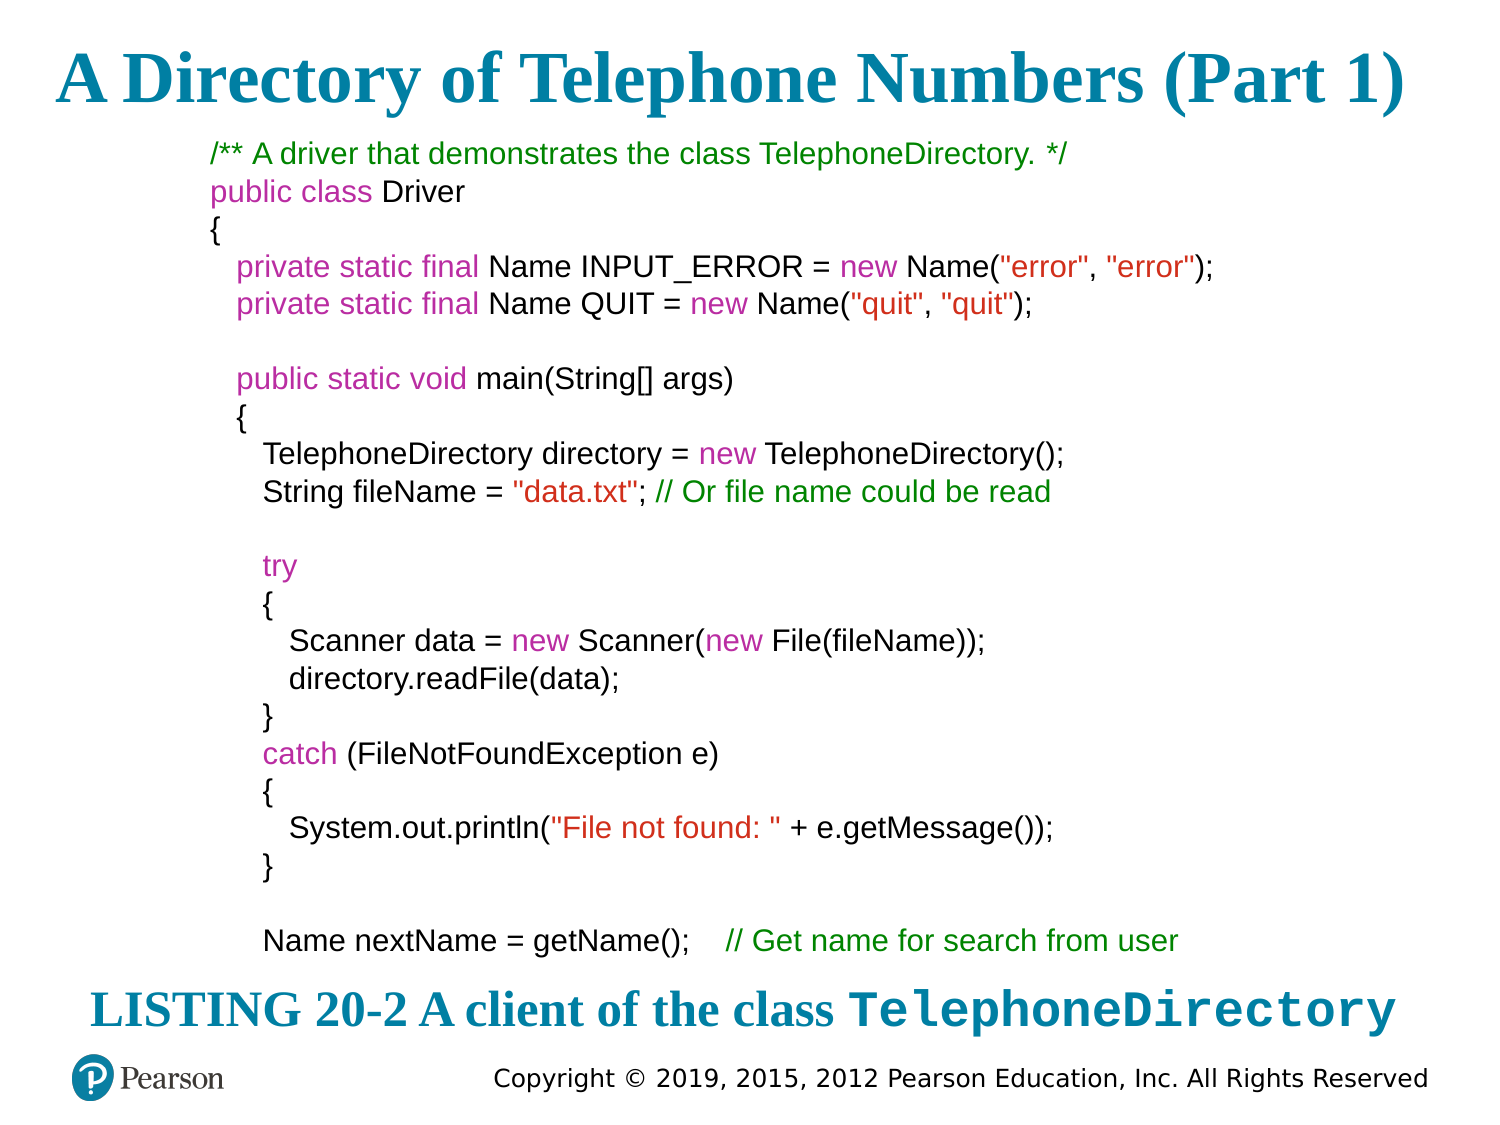

# A Directory of Telephone Numbers (Part 1)
/** A driver that demonstrates the class TelephoneDirectory. */
public class Driver
{
   private static final Name INPUT_ERROR = new Name("error", "error");
   private static final Name QUIT = new Name("quit", "quit");

   public static void main(String[] args)
   {
      TelephoneDirectory directory = new TelephoneDirectory();
      String fileName = "data.txt"; // Or file name could be read

      try
      {
         Scanner data = new Scanner(new File(fileName));
         directory.readFile(data);
      }
      catch (FileNotFoundException e)
      {
         System.out.println("File not found: " + e.getMessage());
      }

      Name nextName = getName();    // Get name for search from user
LISTING 20-2 A client of the class TelephoneDirectory